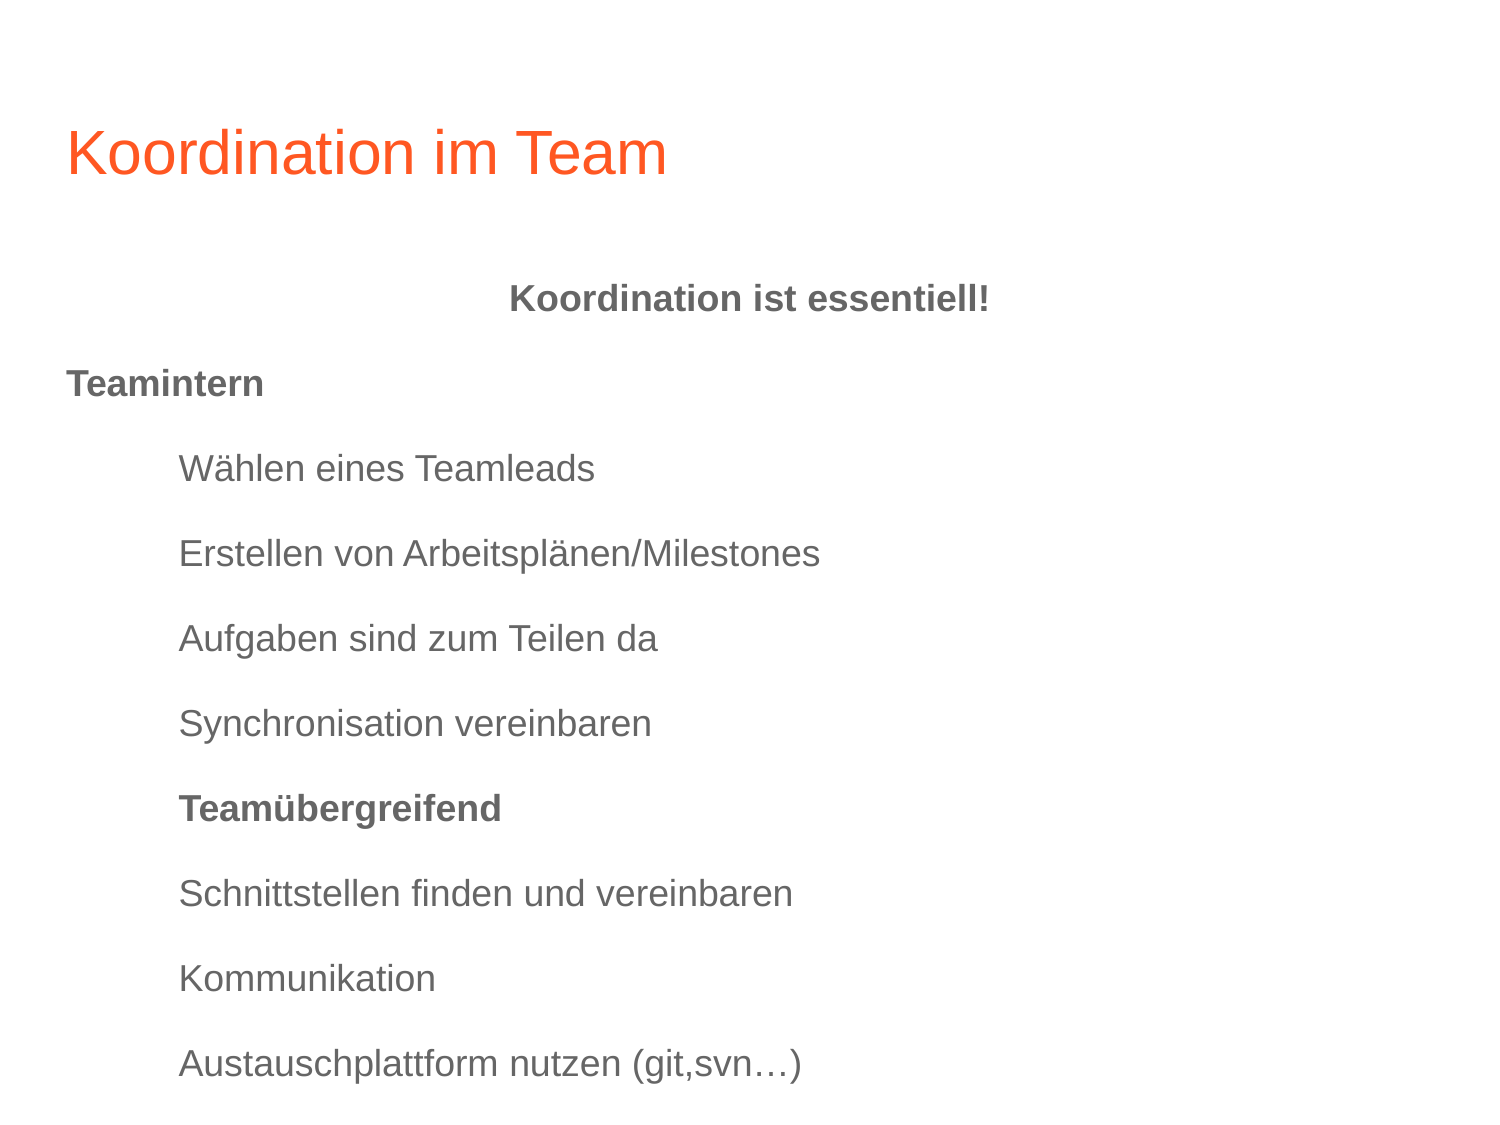

# Koordination im Team
Koordination ist essentiell!
Teamintern
Wählen eines Teamleads
Erstellen von Arbeitsplänen/Milestones
Aufgaben sind zum Teilen da
Synchronisation vereinbaren
Teamübergreifend
Schnittstellen finden und vereinbaren
Kommunikation
Austauschplattform nutzen (git,svn…)